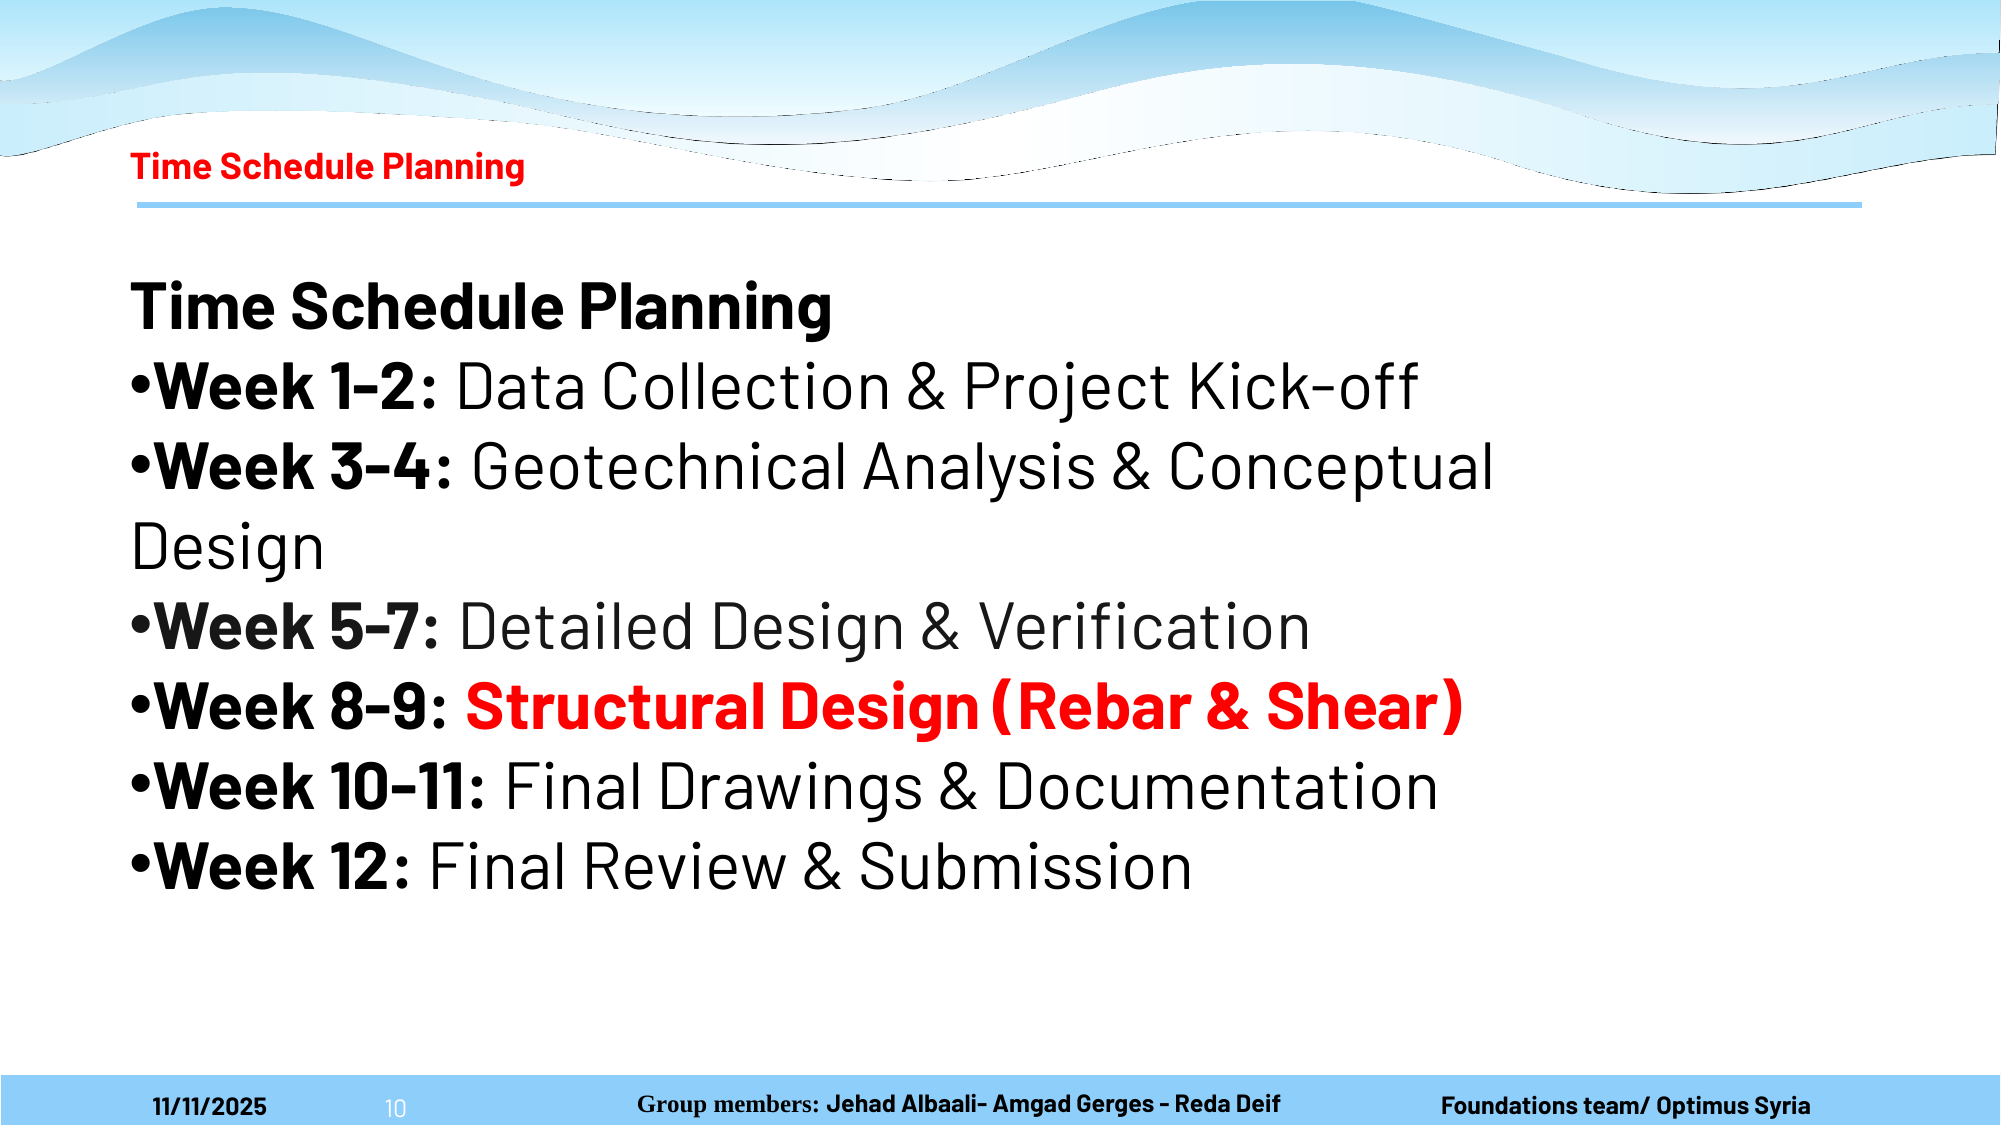

Time Schedule Planning
Time Schedule Planning
Week 1-2: Data Collection & Project Kick-off
Week 3-4: Geotechnical Analysis & Conceptual Design
Week 5-7: Detailed Design & Verification
Week 8-9: Structural Design (Rebar & Shear)
Week 10-11: Final Drawings & Documentation
Week 12: Final Review & Submission
Foundations team/ Optimus Syria
11/11/2025
10
Group members: Jehad Albaali- Amgad Gerges - Reda Deif